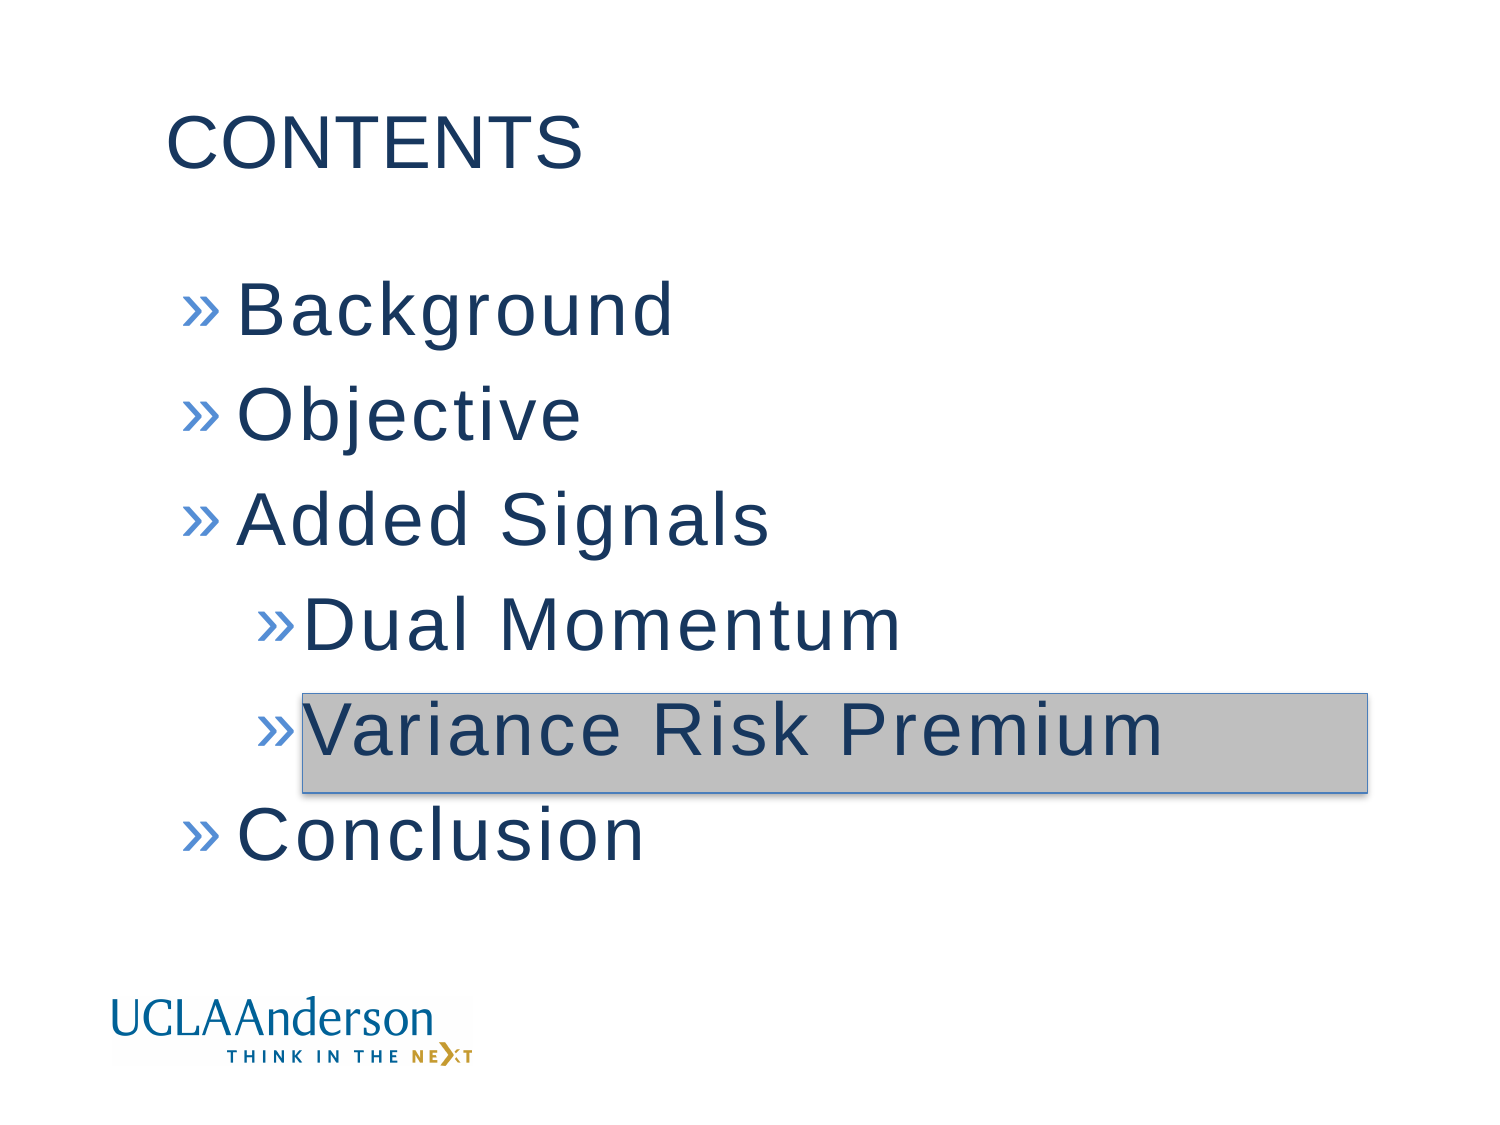

CONTENTS
Background
Objective
Added Signals
Dual Momentum
Variance Risk Premium
Conclusion